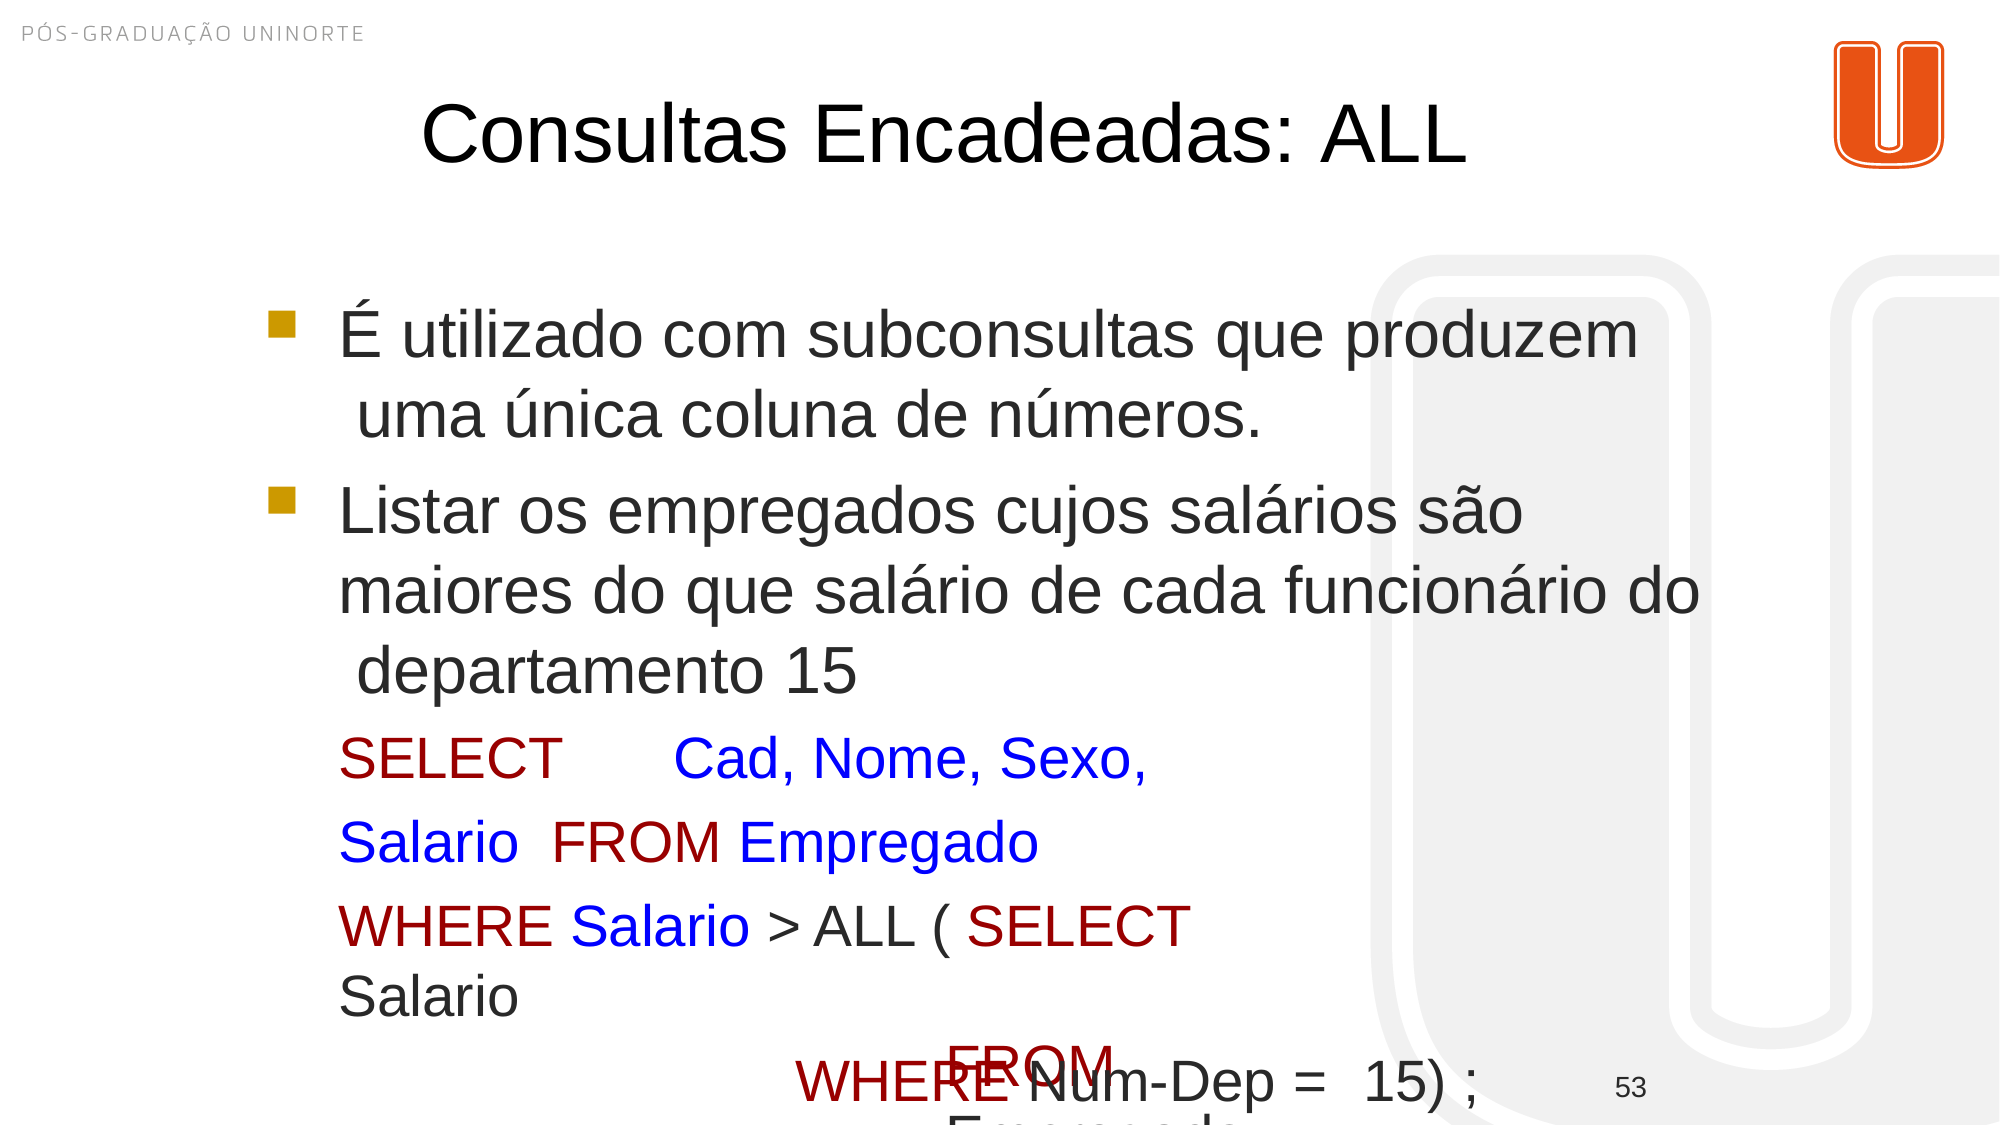

# Consultas Encadeadas: ALL
É utilizado com subconsultas que produzem  uma única coluna de números.
Listar os empregados cujos salários são  maiores do que salário de cada funcionário do  departamento 15
SELECT	Cad, Nome, Sexo, Salario  FROM Empregado
WHERE Salario > ALL ( SELECT Salario
FROM Empregado
WHERE Num-Dep =	15) ;
53